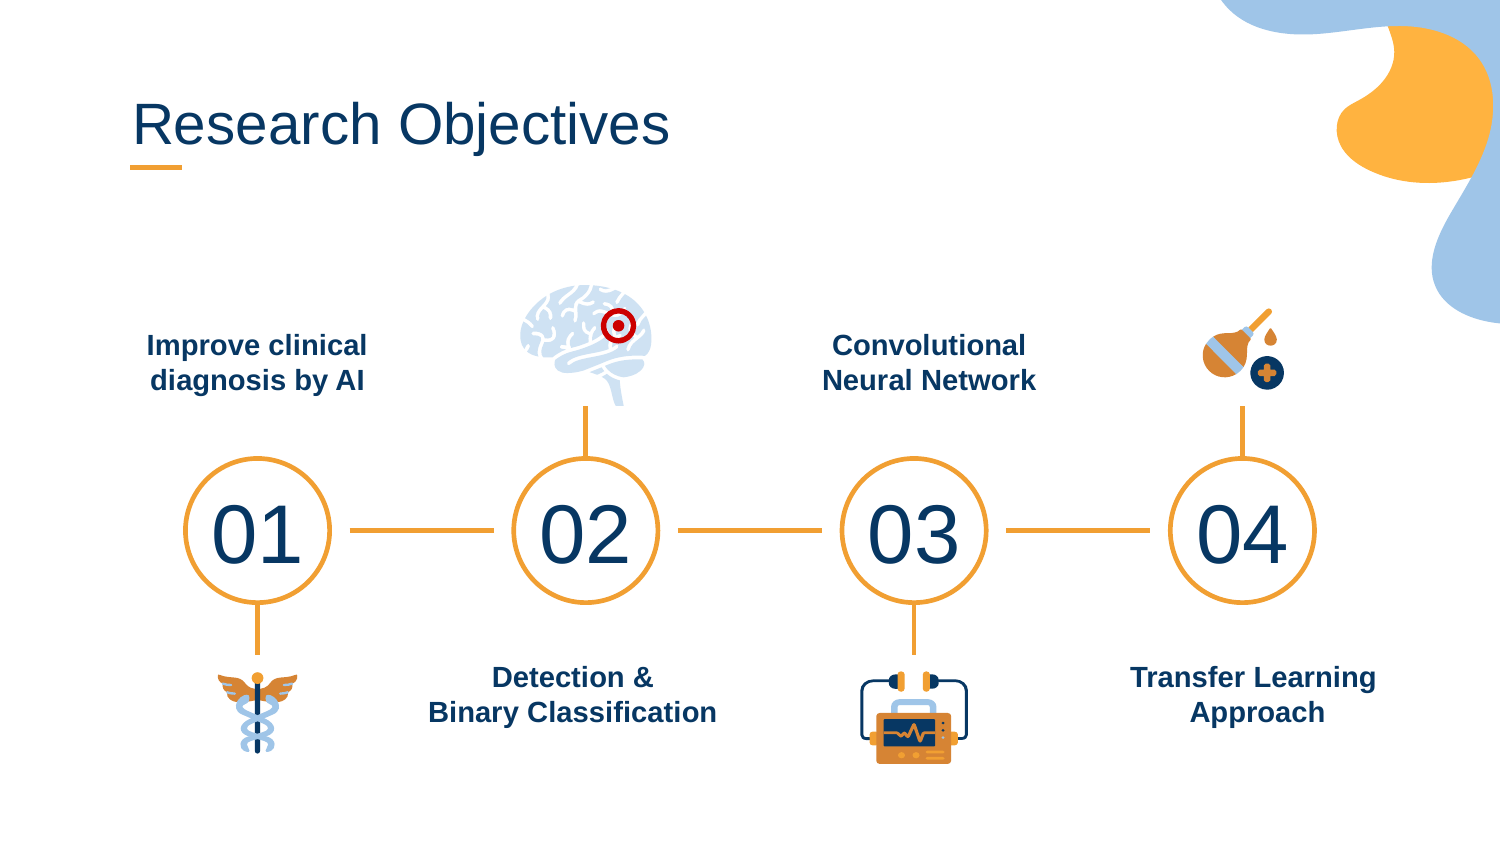

# Research Objectives

Improve clinical diagnosis by AI
Convolutional Neural Network

01
02
03
04
Detection &
Binary Classification
Transfer Learning
Approach